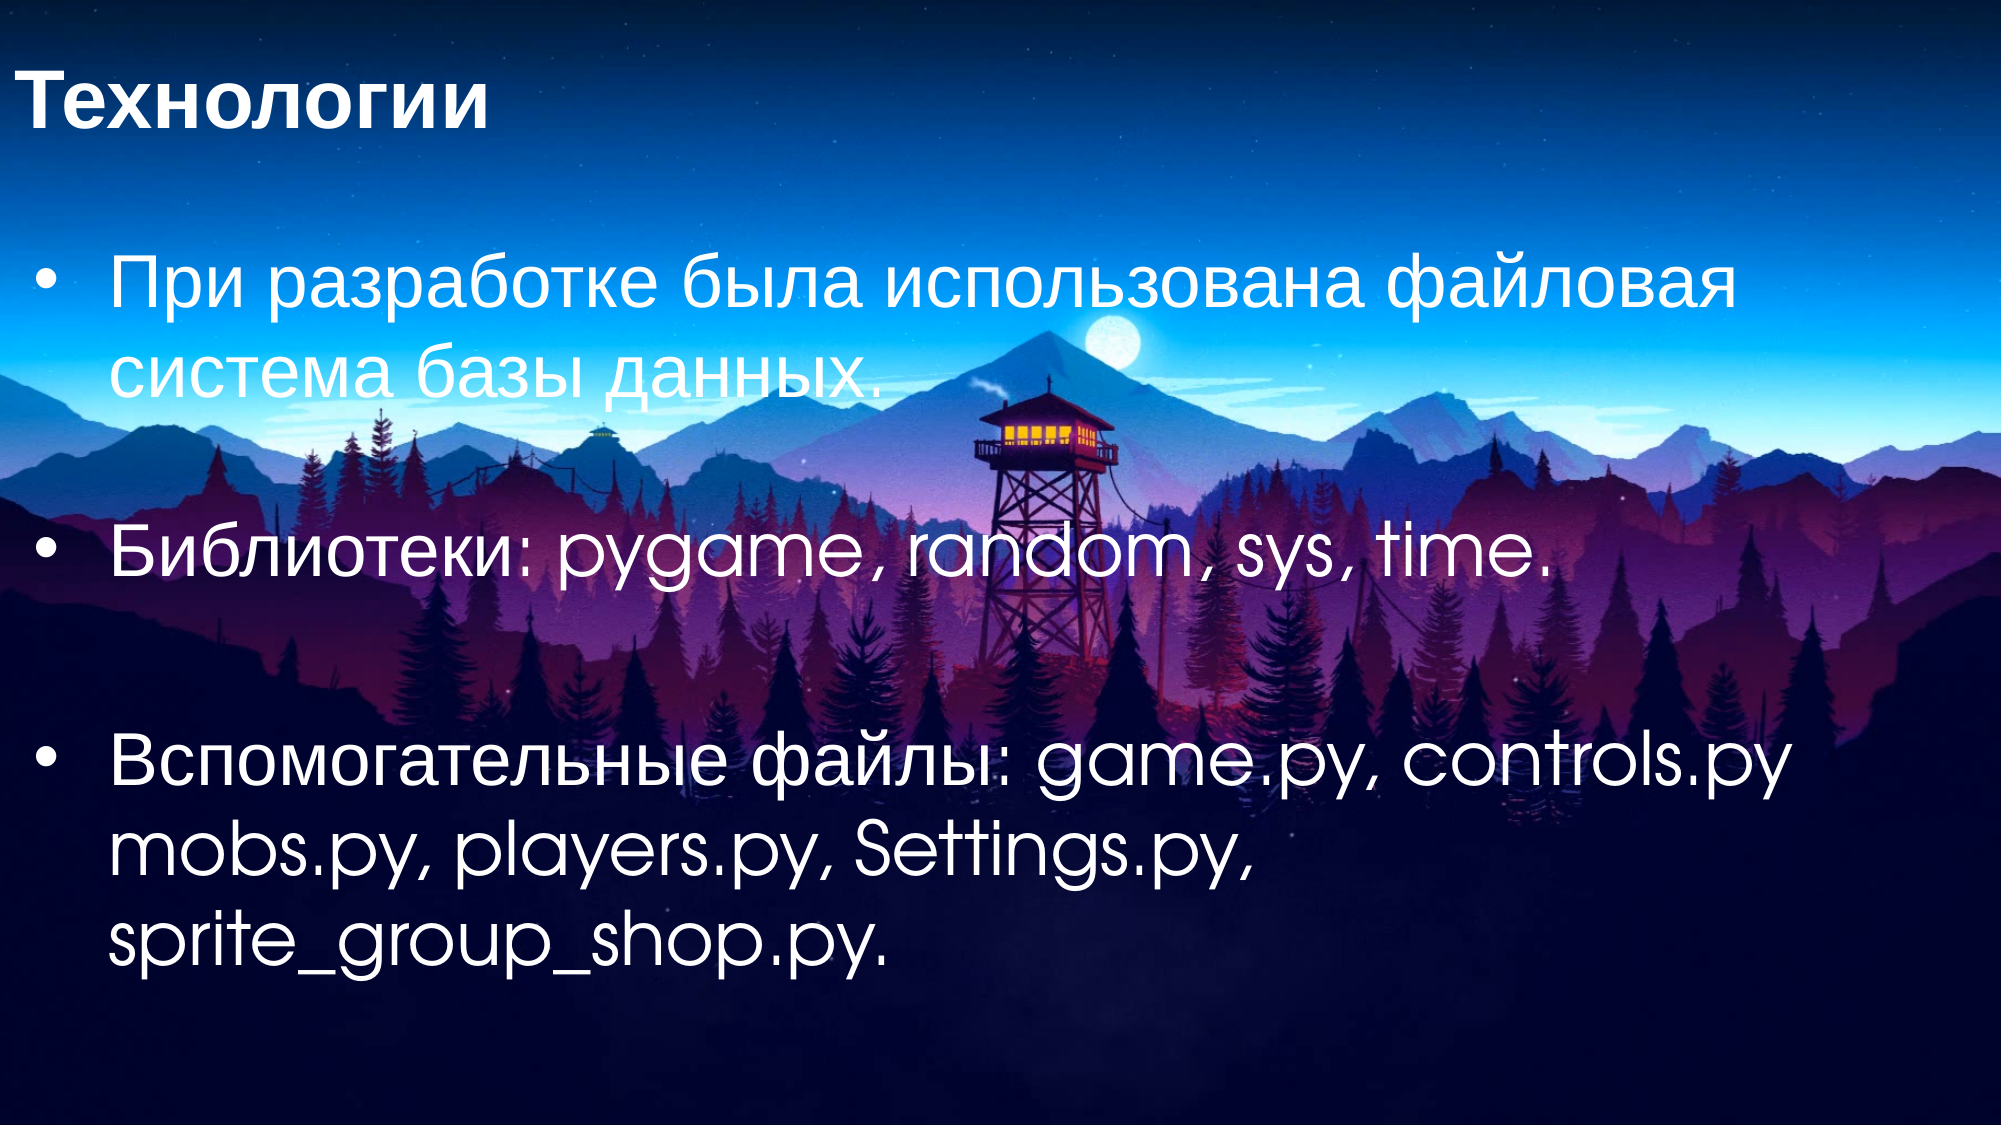

Технологии
#
При разработке была использована файловая система базы данных.

Библиотеки: pygame, random, sys, time.
Вспомогательные файлы: game.py, controls.py mobs.py, players.py, Settings.py, sprite_group_shop.py.